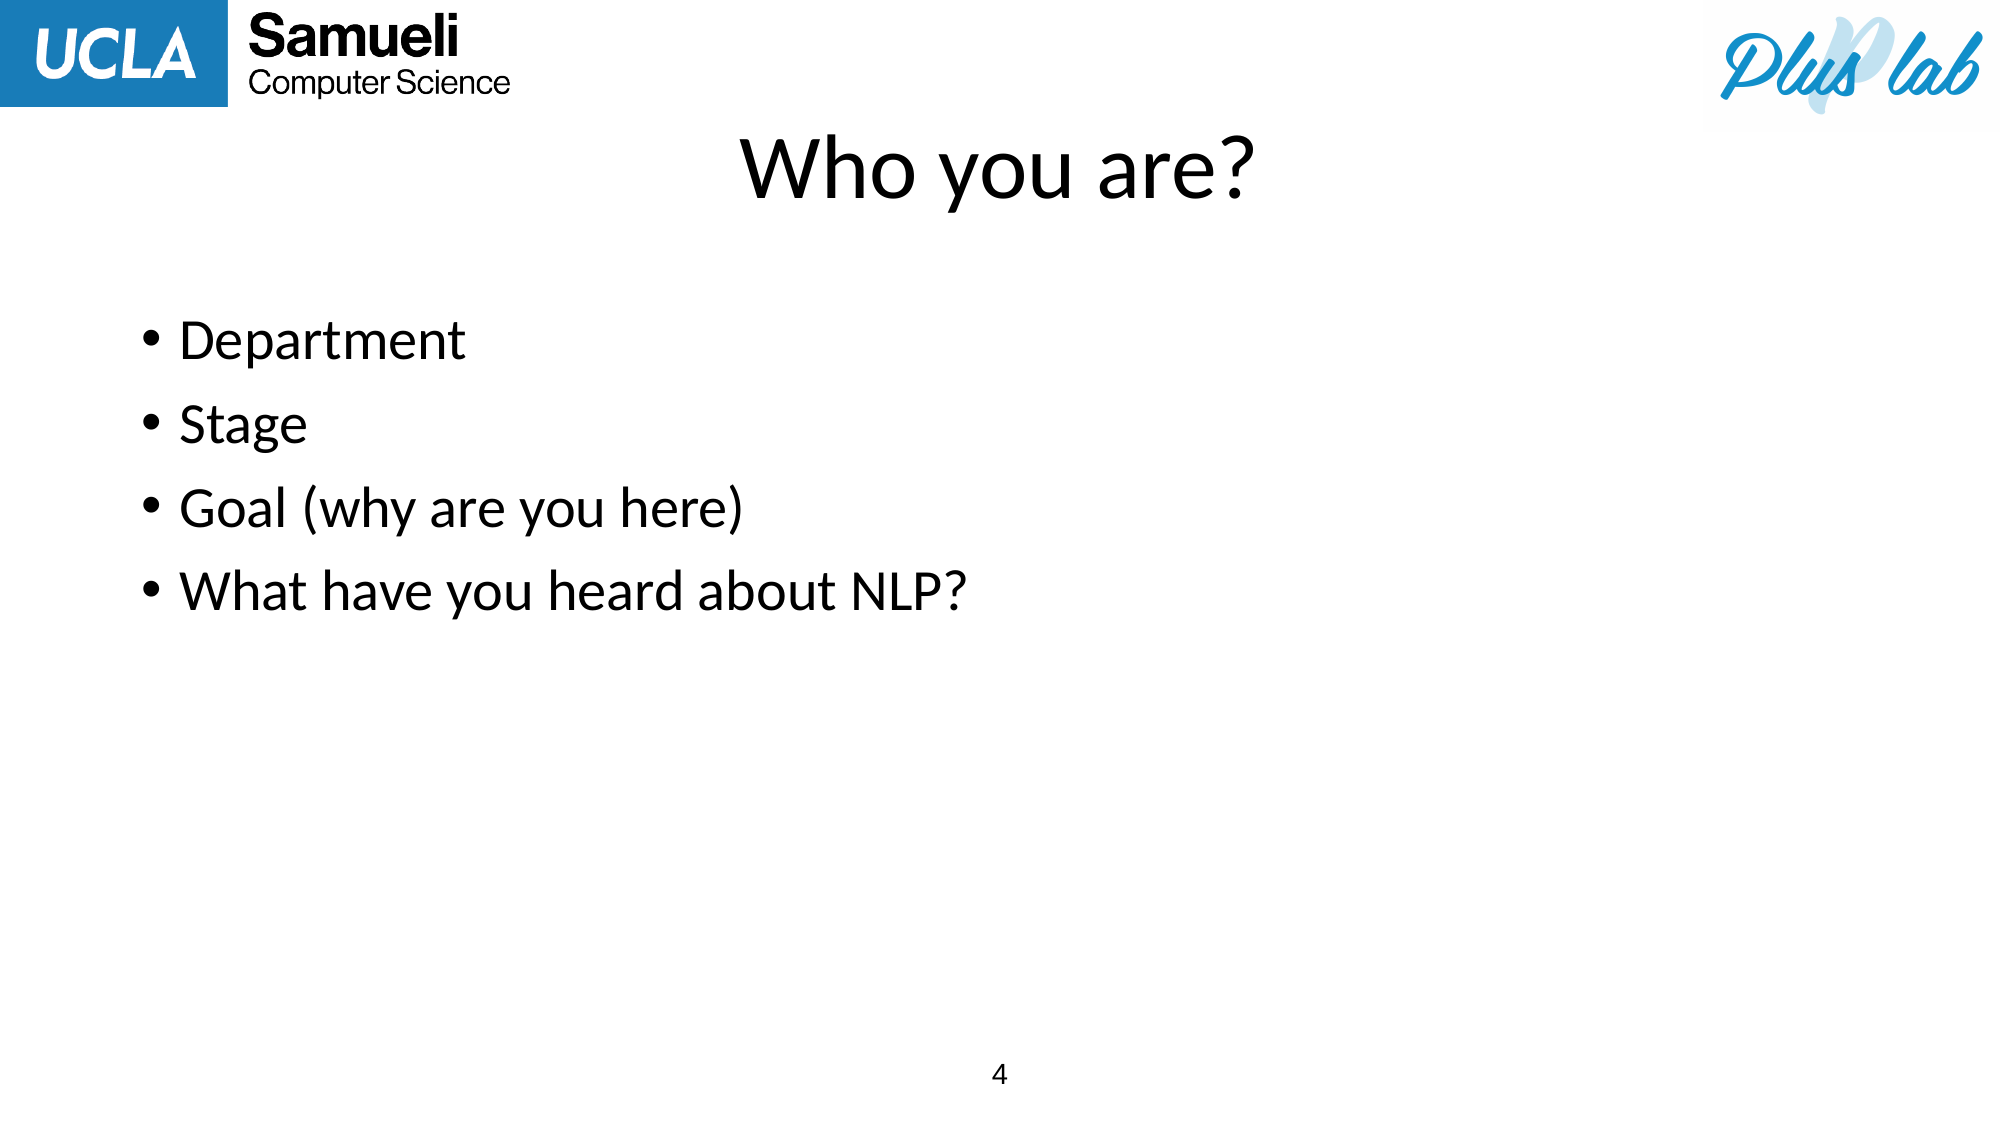

# Who you are?
Department
Stage
Goal (why are you here)
What have you heard about NLP?
4